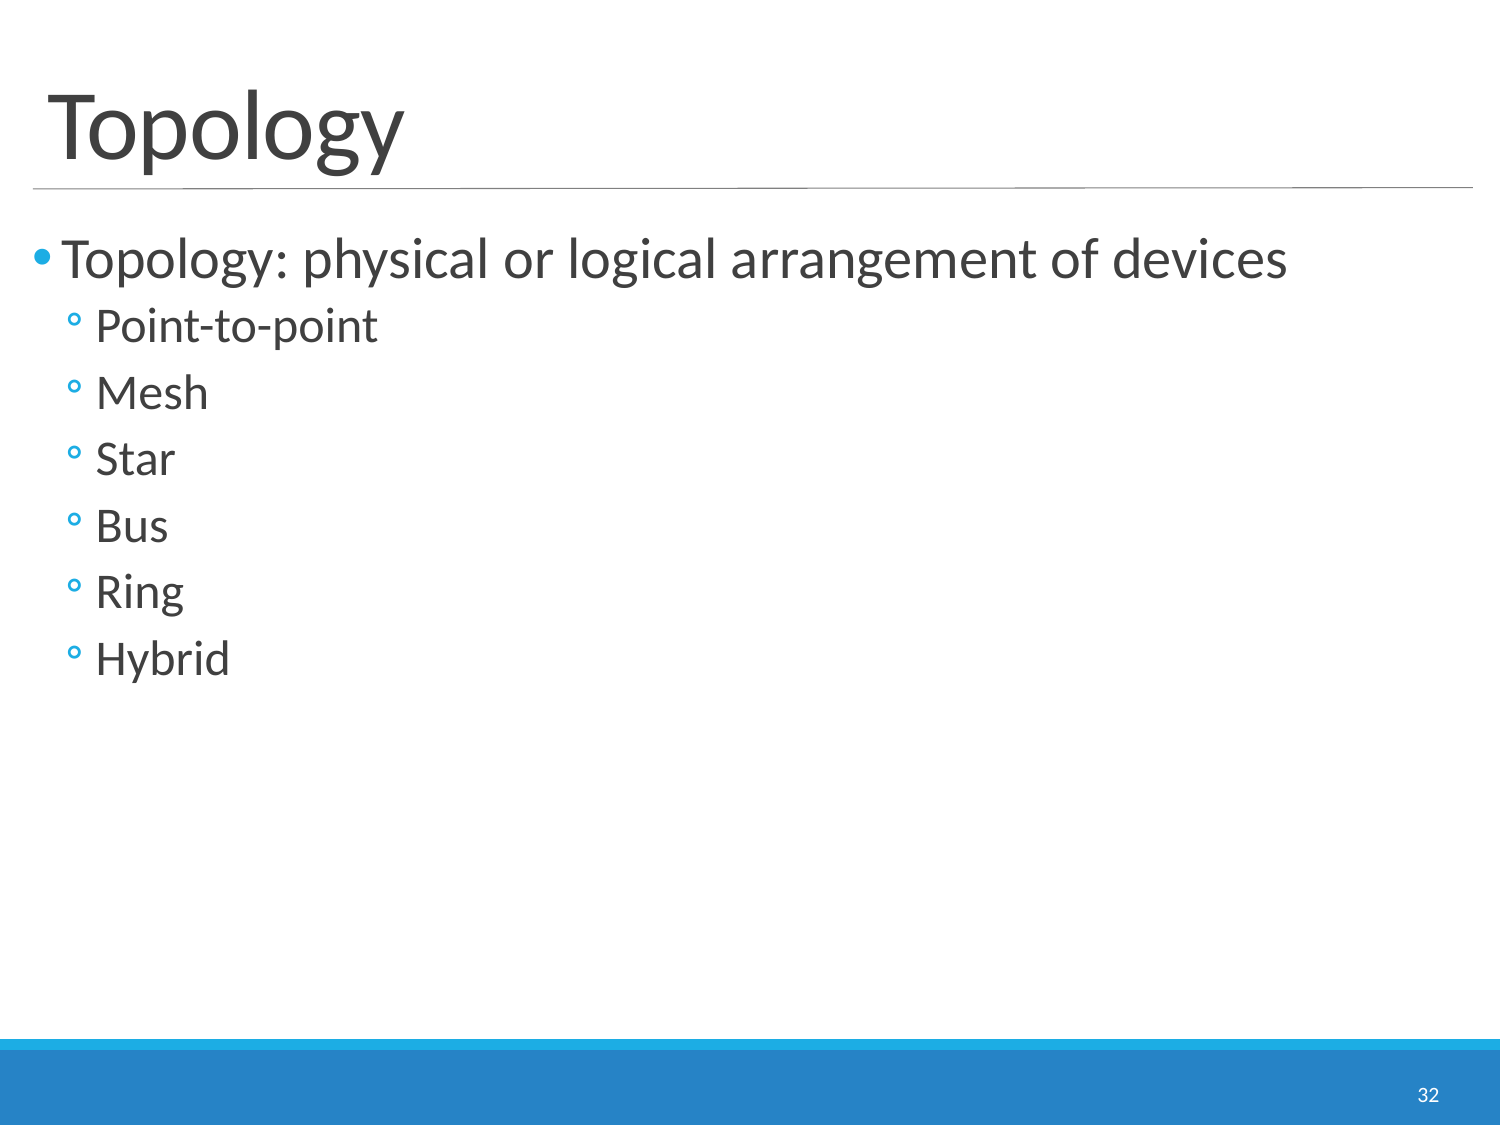

32
# Topology
Topology: physical or logical arrangement of devices
Point-to-point
Mesh
Star
Bus
Ring
Hybrid